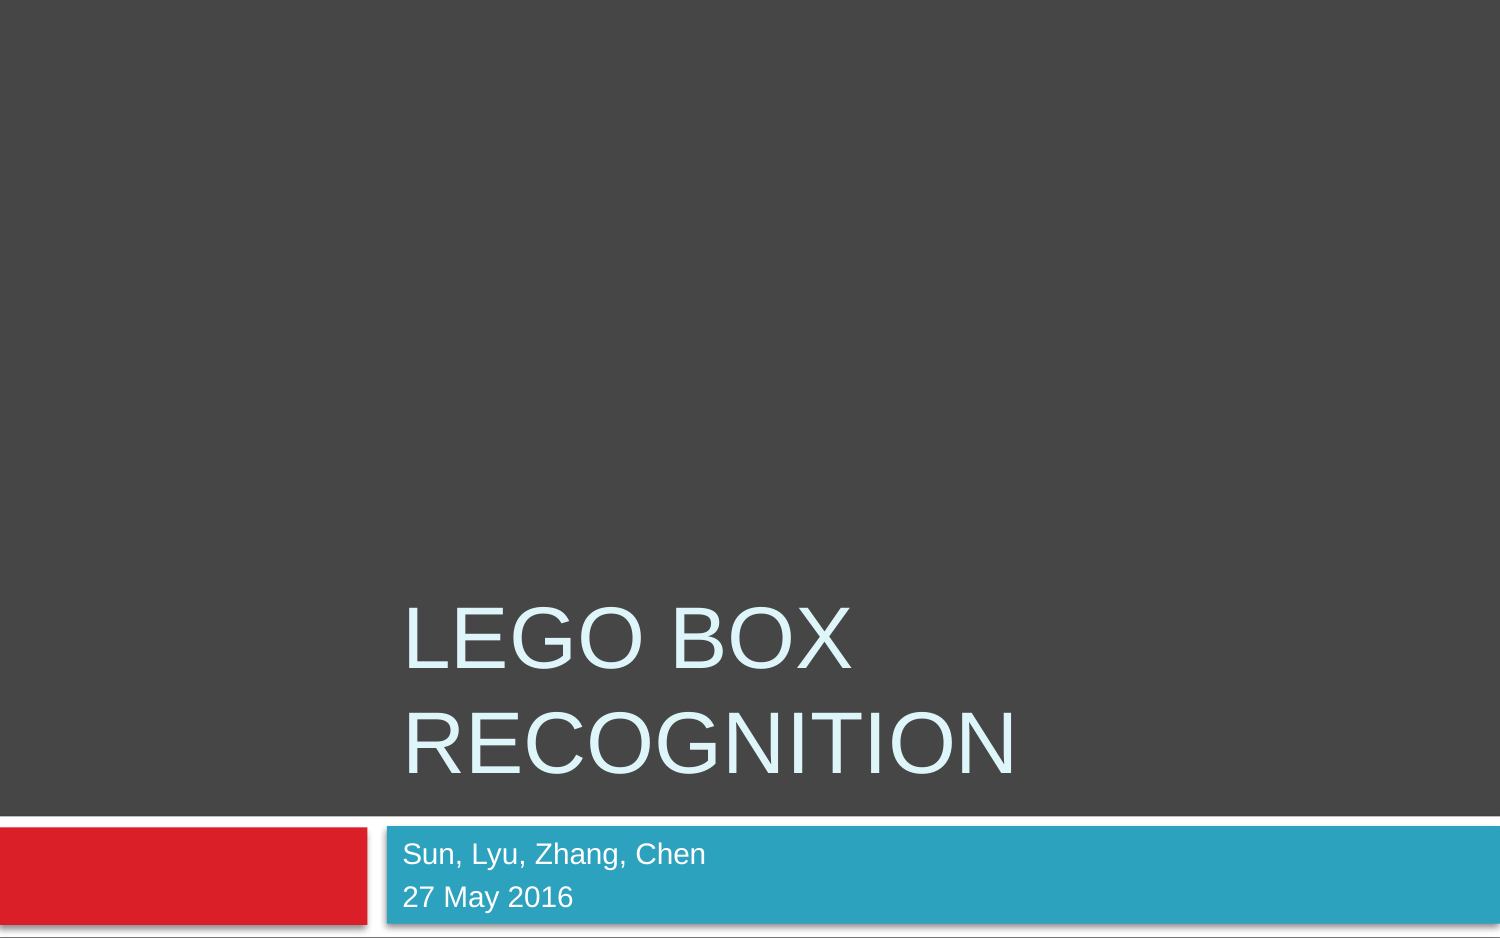

# Lego Box Recognition
Sun, Lyu, Zhang, Chen
27 May 2016